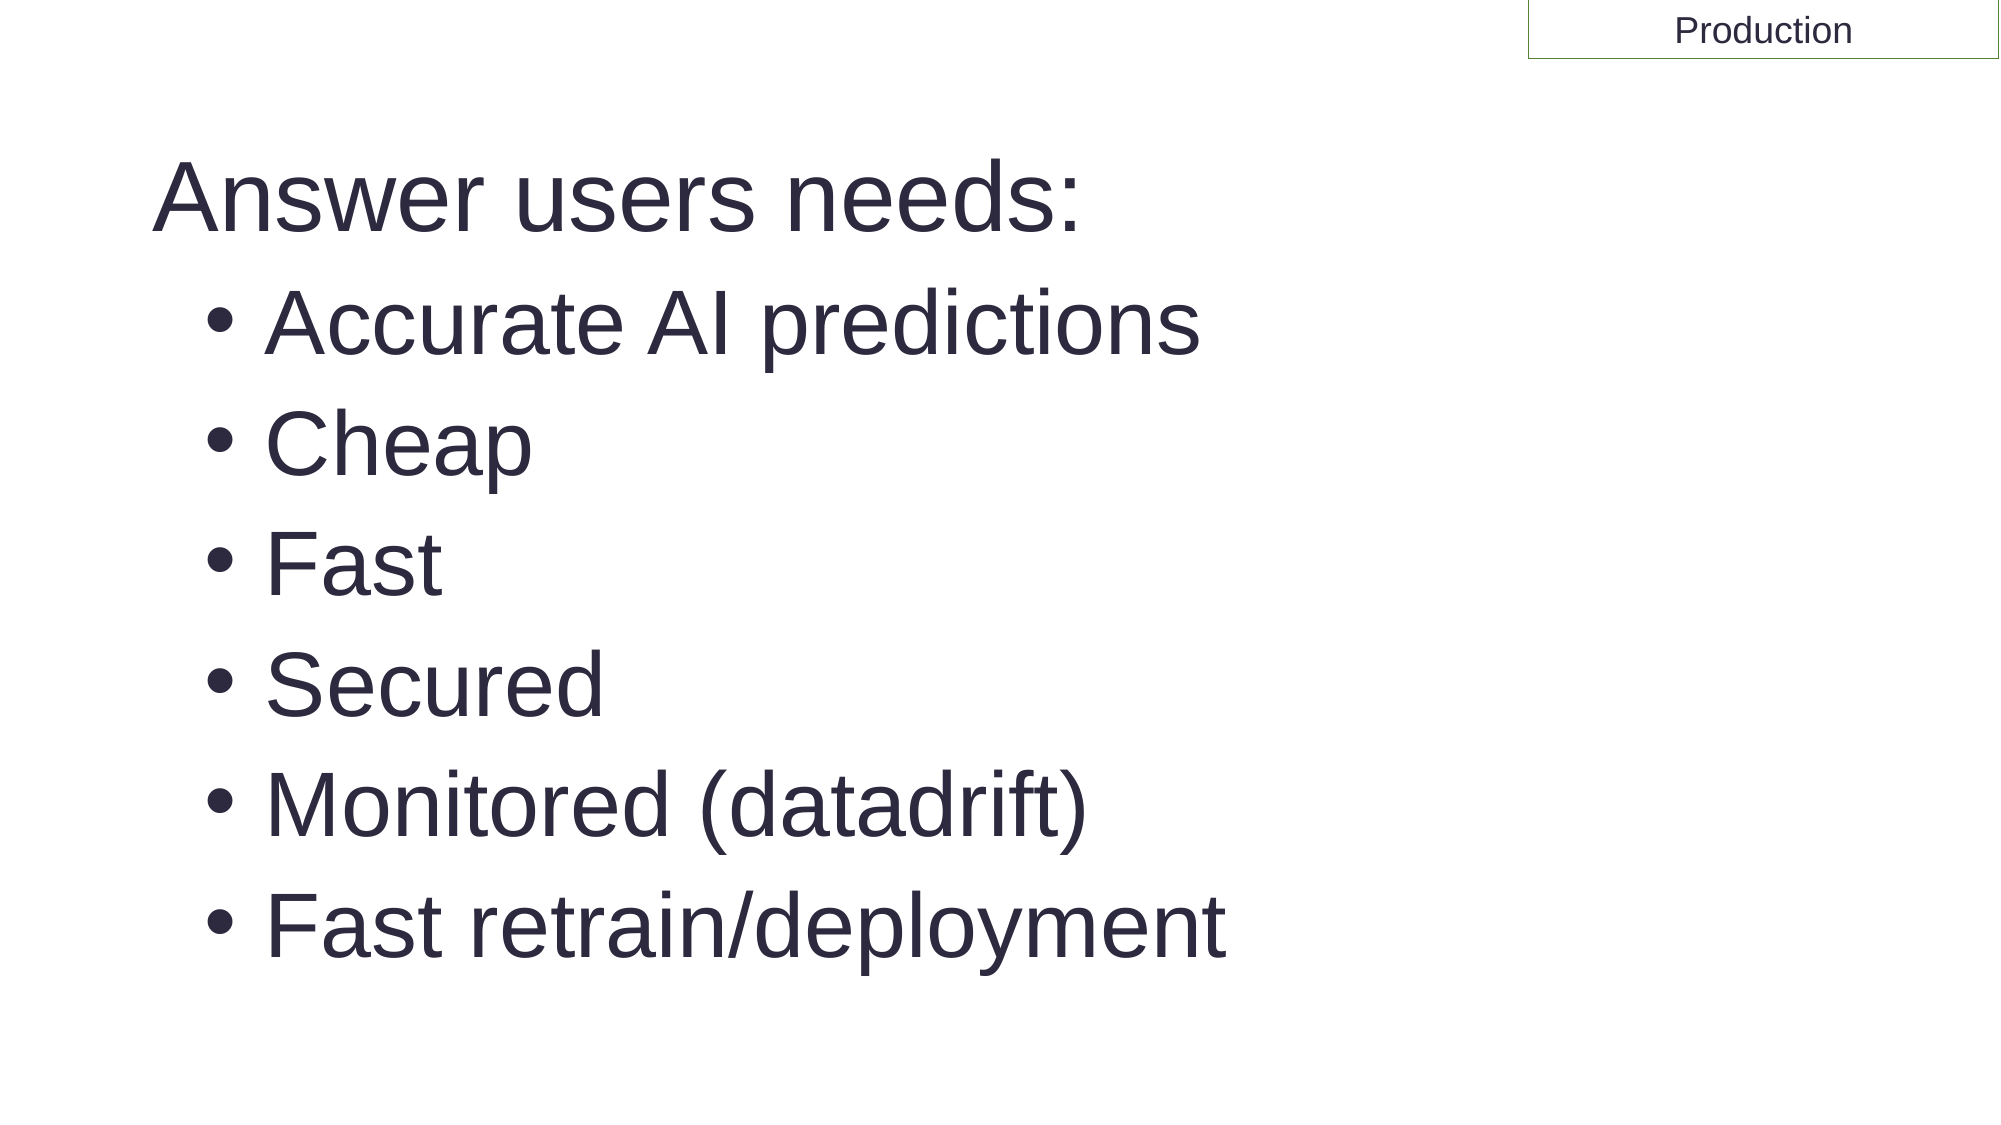

Production
Answer users needs:
Accurate AI predictions
Cheap
Fast
Secured
Monitored (datadrift)
Fast retrain/deployment